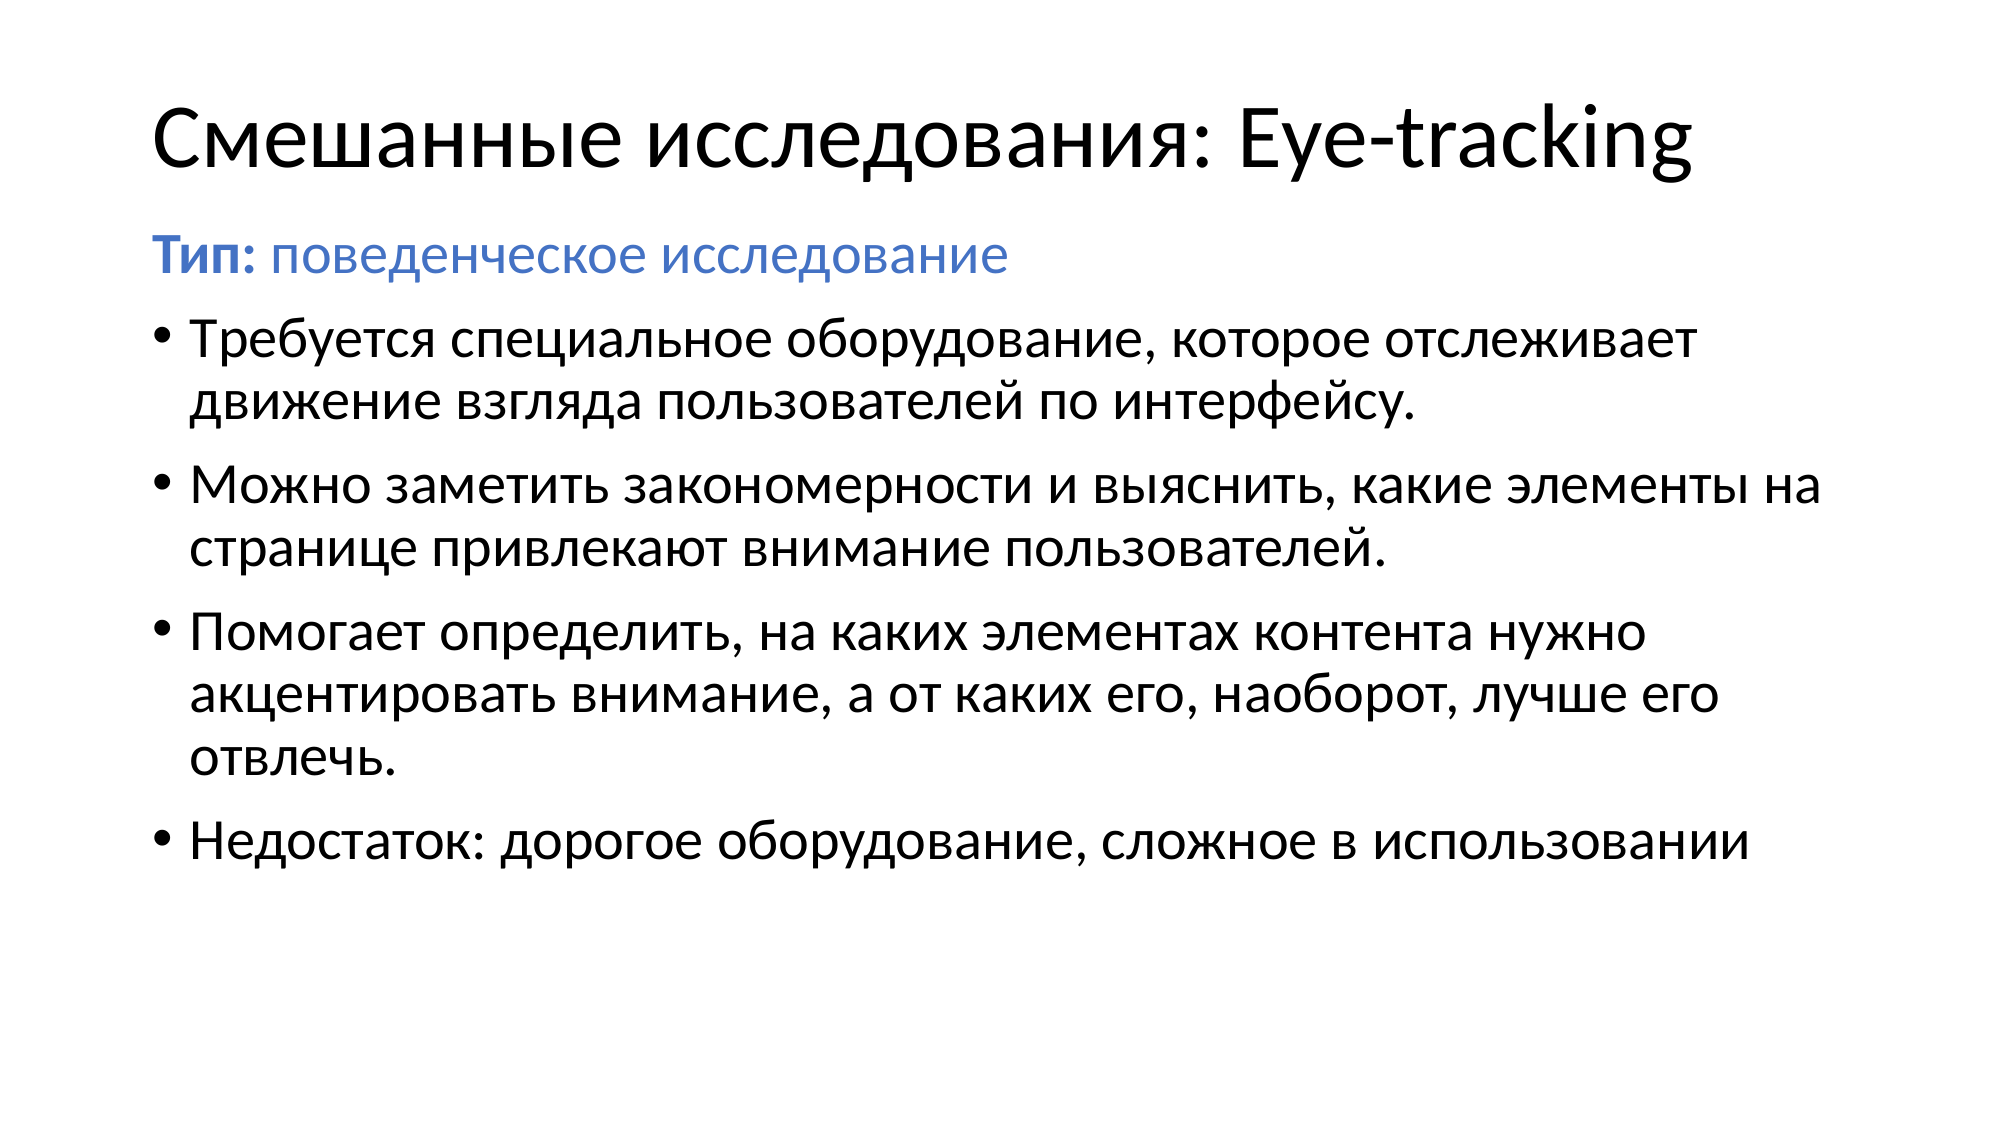

# Смешанные исследования: Eye-tracking
Тип: поведенческое исследование
Требуется специальное оборудование, которое отслеживает движение взгляда пользователей по интерфейсу.
Можно заметить закономерности и выяснить, какие элементы на странице привлекают внимание пользователей.
Помогает определить, на каких элементах контента нужно акцентировать внимание, а от каких его, наоборот, лучше его отвлечь.
Недостаток: дорогое оборудование, сложное в использовании